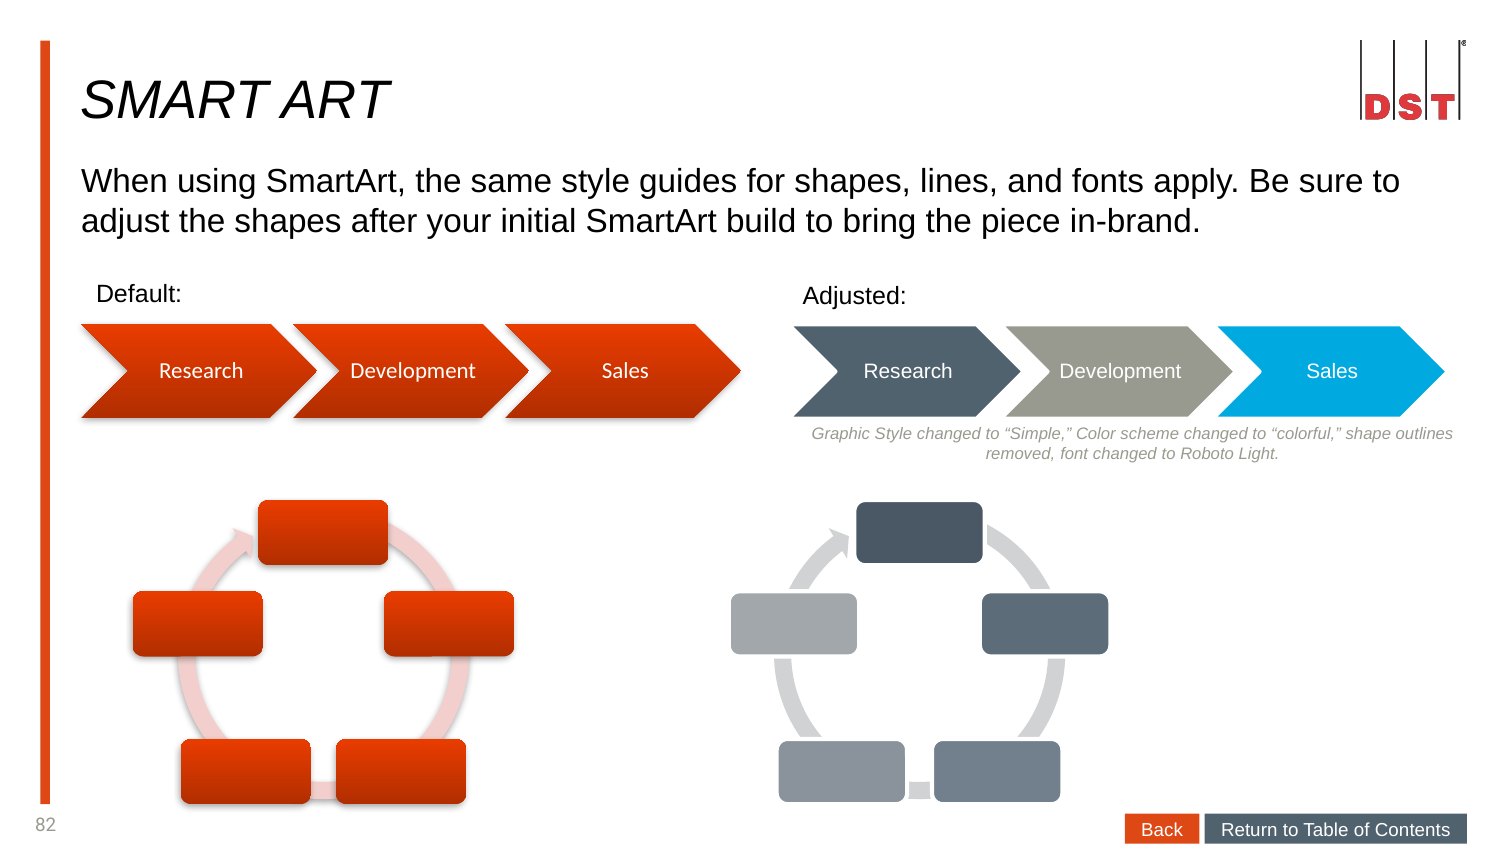

# Smart art
When using SmartArt, the same style guides for shapes, lines, and fonts apply. Be sure to adjust the shapes after your initial SmartArt build to bring the piece in-brand.
Research
Development
Sales
Research
Development
Sales
Default:
Adjusted:
Graphic Style changed to “Simple,” Color scheme changed to “colorful,” shape outlines removed, font changed to Roboto Light.

Back
Return to Table of Contents